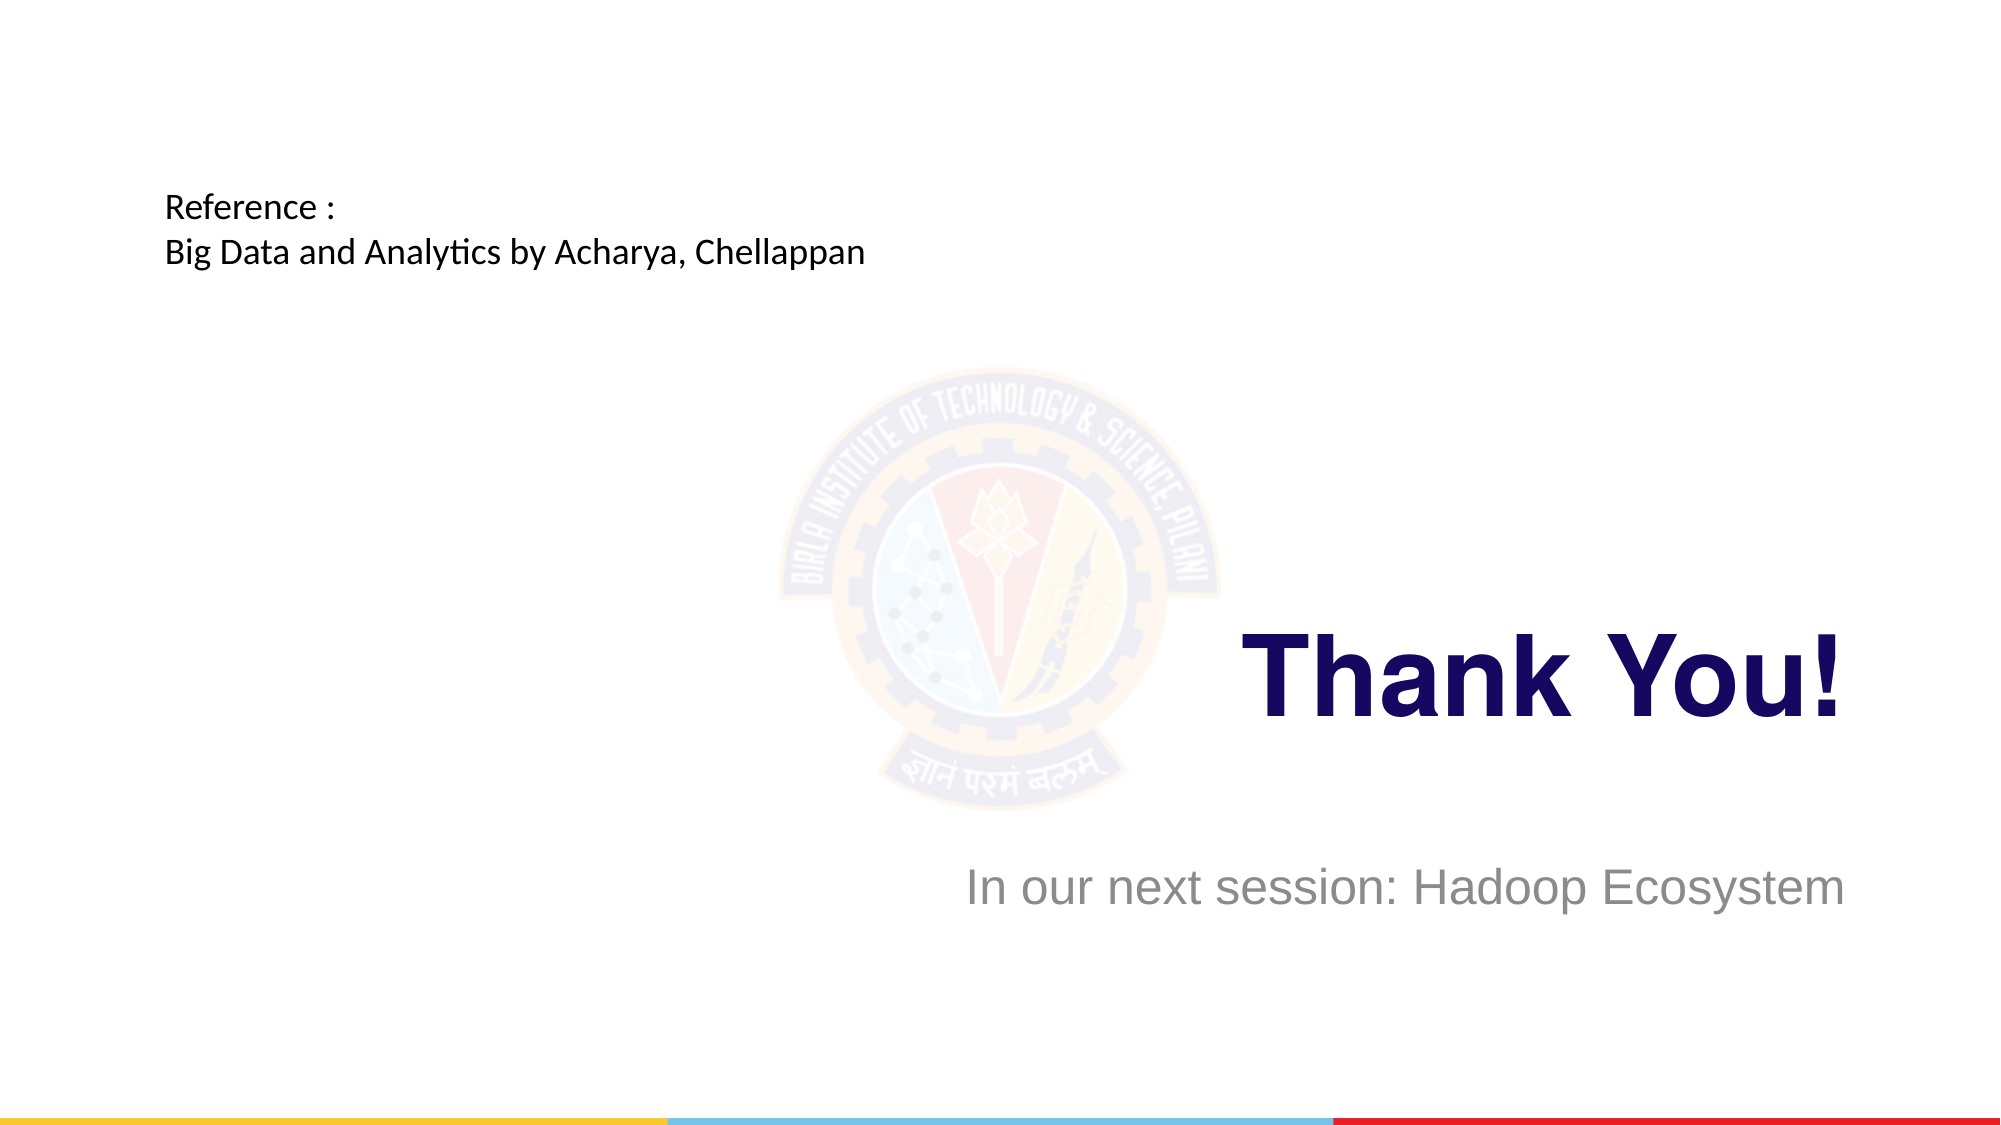

Reference :
Big Data and Analytics by Acharya, Chellappan
# Thank You!
In our next session: Hadoop Ecosystem